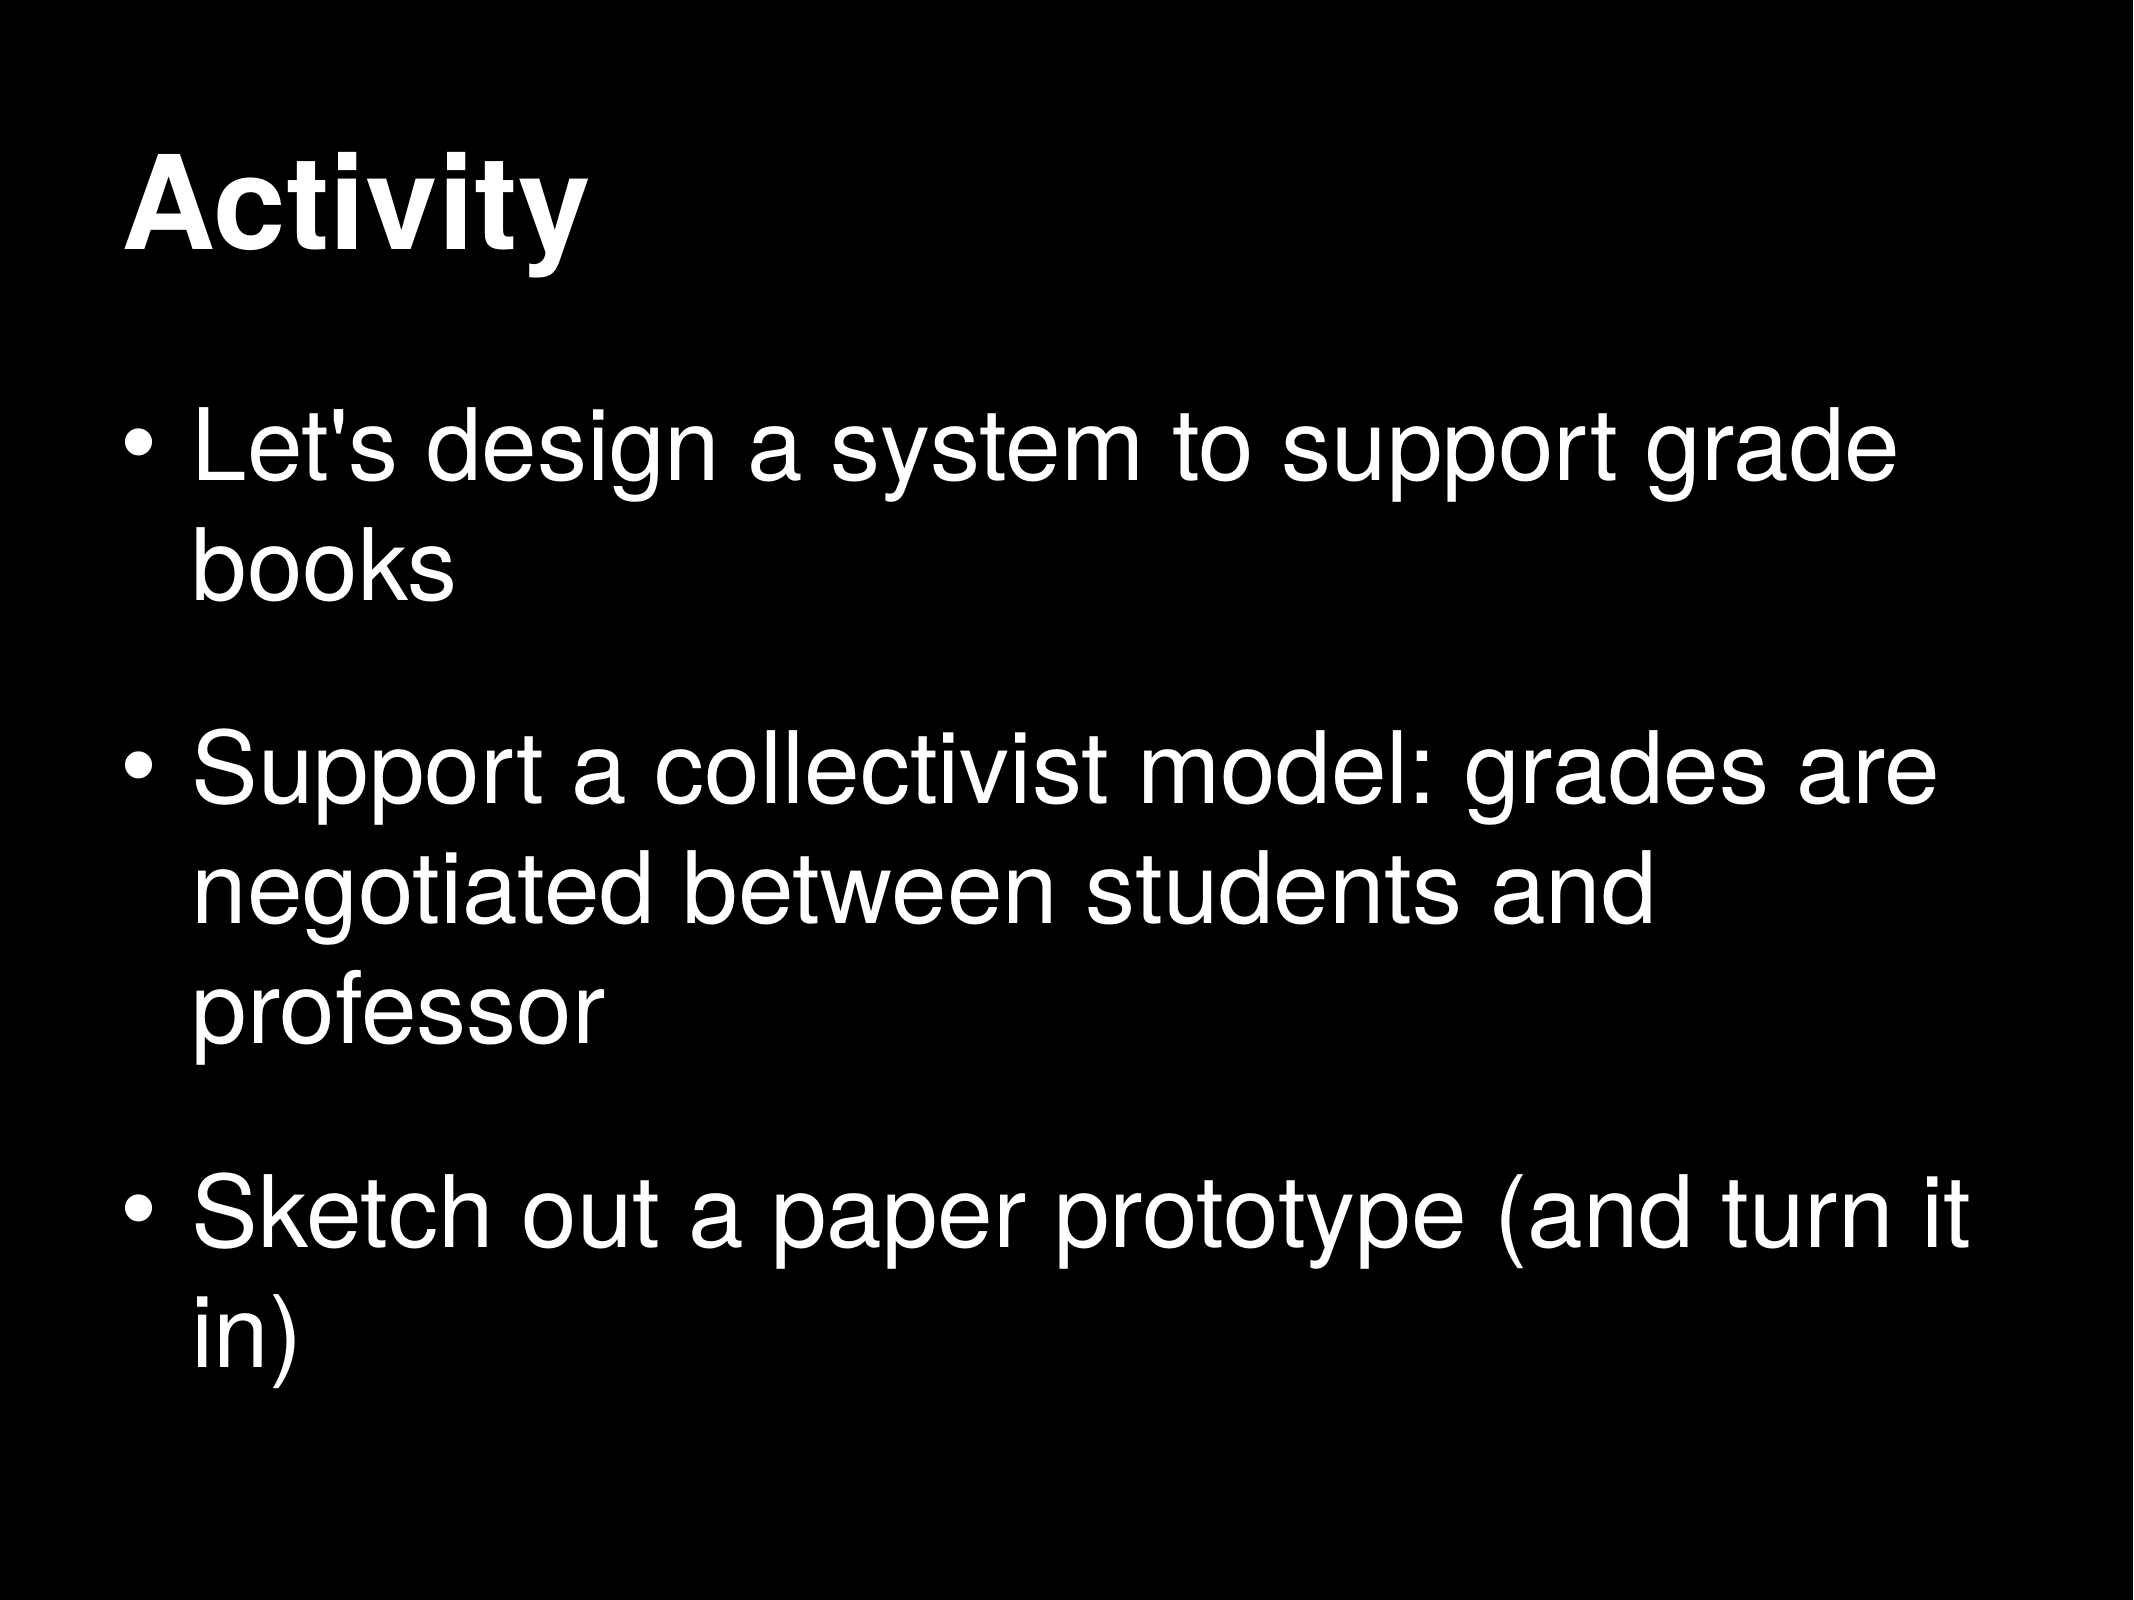

# Activity
Let's design a system to support grade books
Support a collectivist model: grades are negotiated between students and professor
Sketch out a paper prototype (and turn it in)